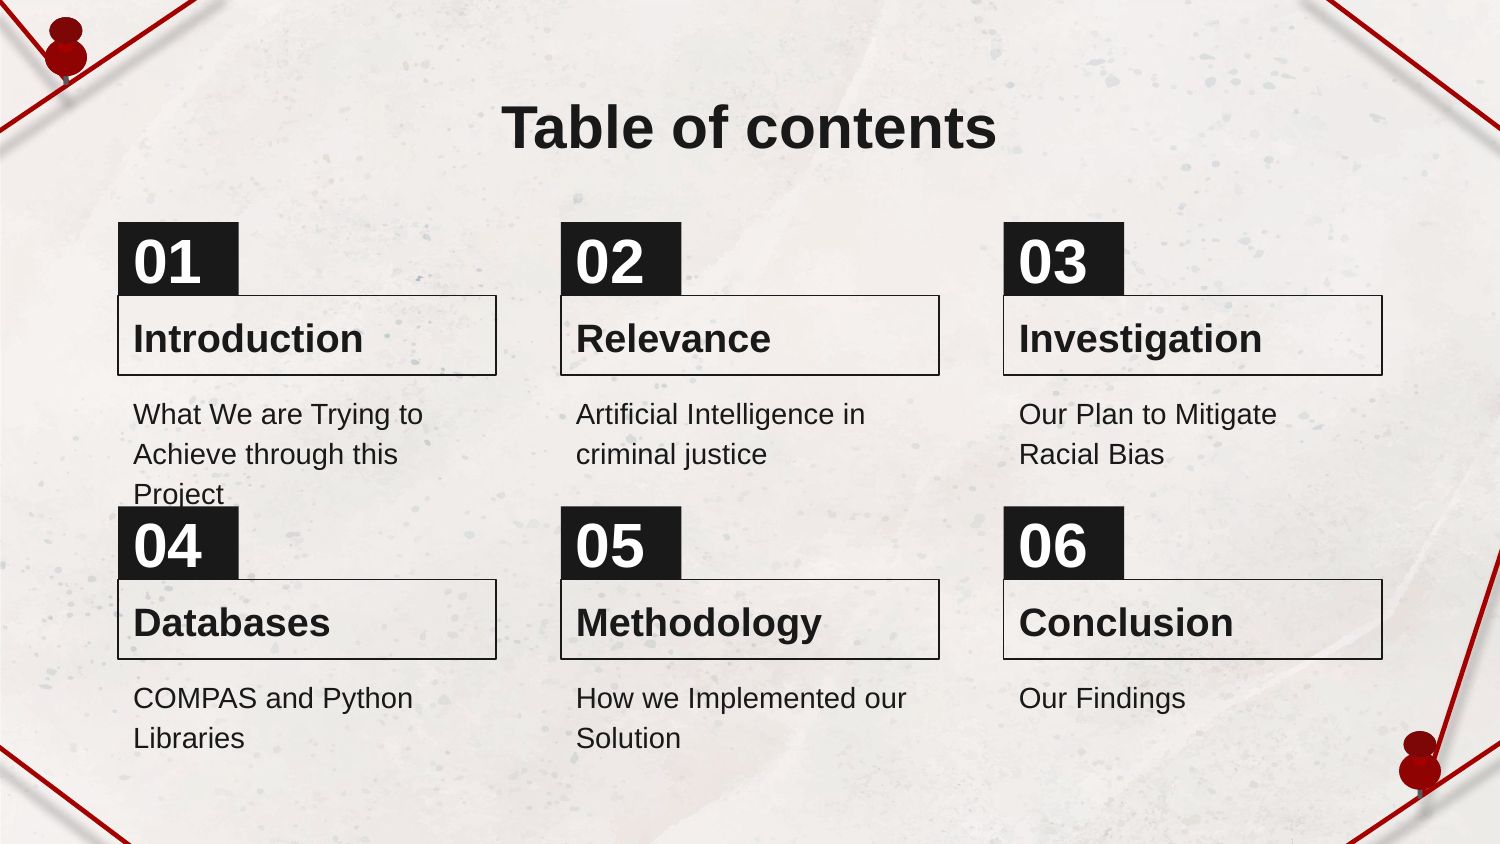

# Table of contents
01
02
03
Introduction
Relevance
Investigation
What We are Trying to Achieve through this Project
Artificial Intelligence in criminal justice
Our Plan to Mitigate Racial Bias
04
05
06
Databases
Methodology
Conclusion
COMPAS and Python Libraries
How we Implemented our Solution
Our Findings